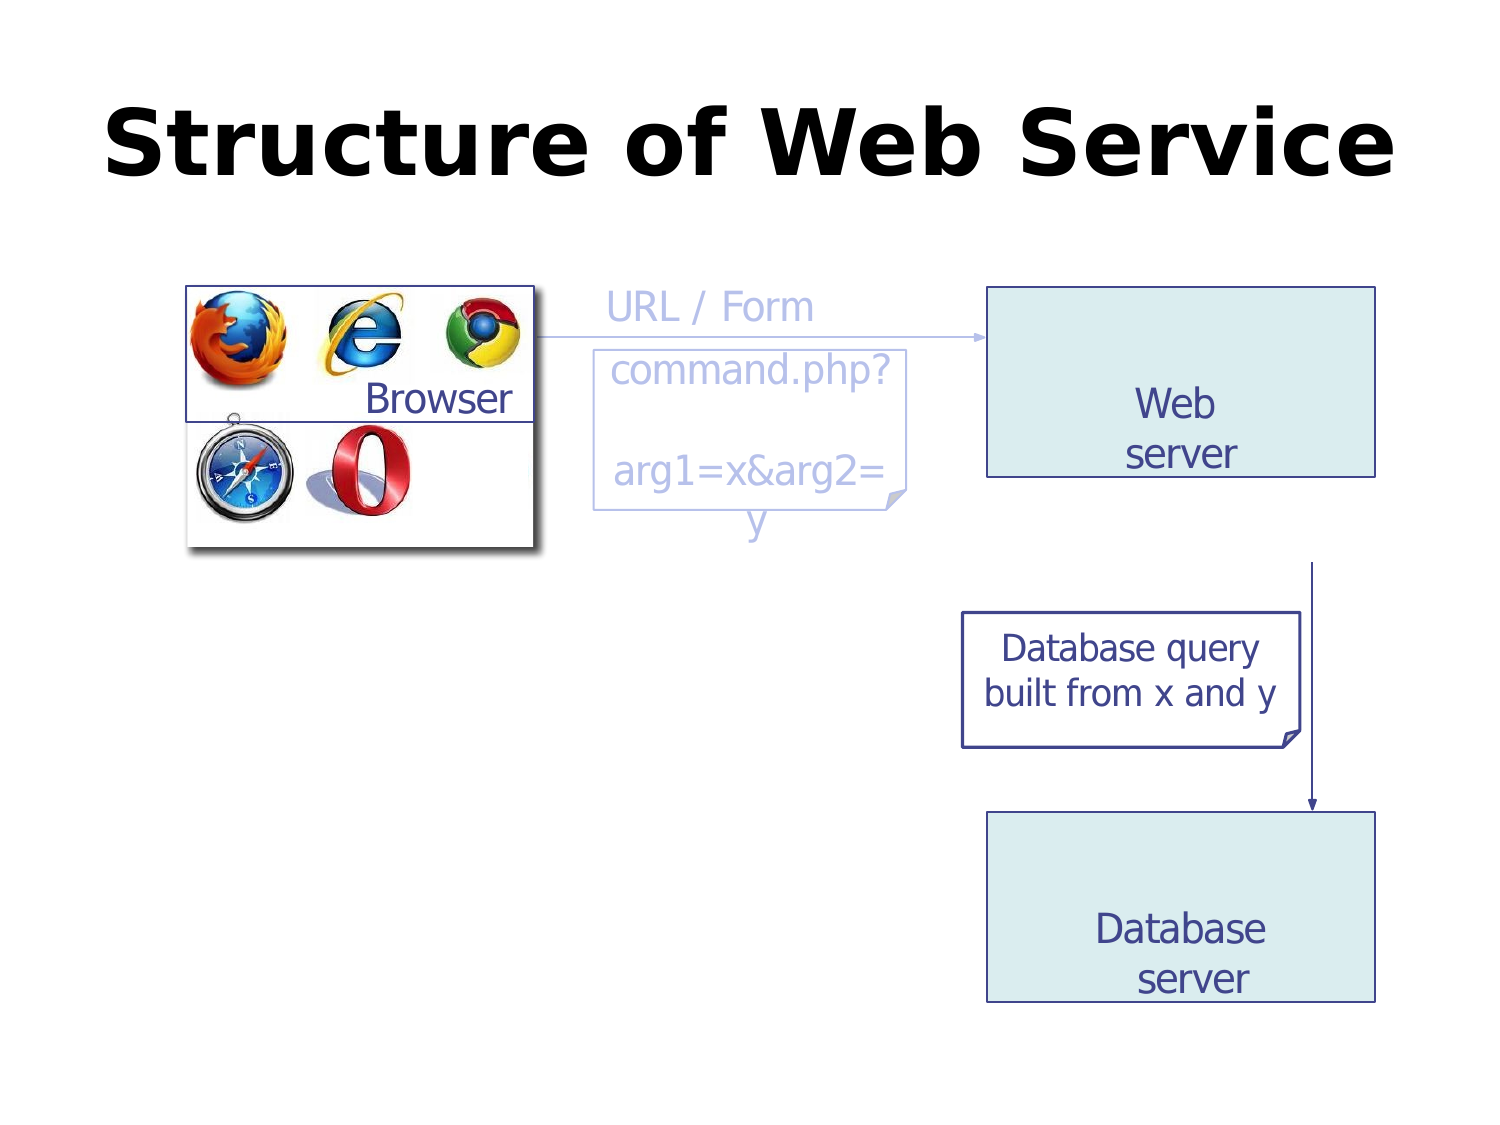

# Structure of Web Service
URL / Form

Browser

Web  server

command.php?  arg1=x&arg2=  y

Database query  built from x and y

Database  server